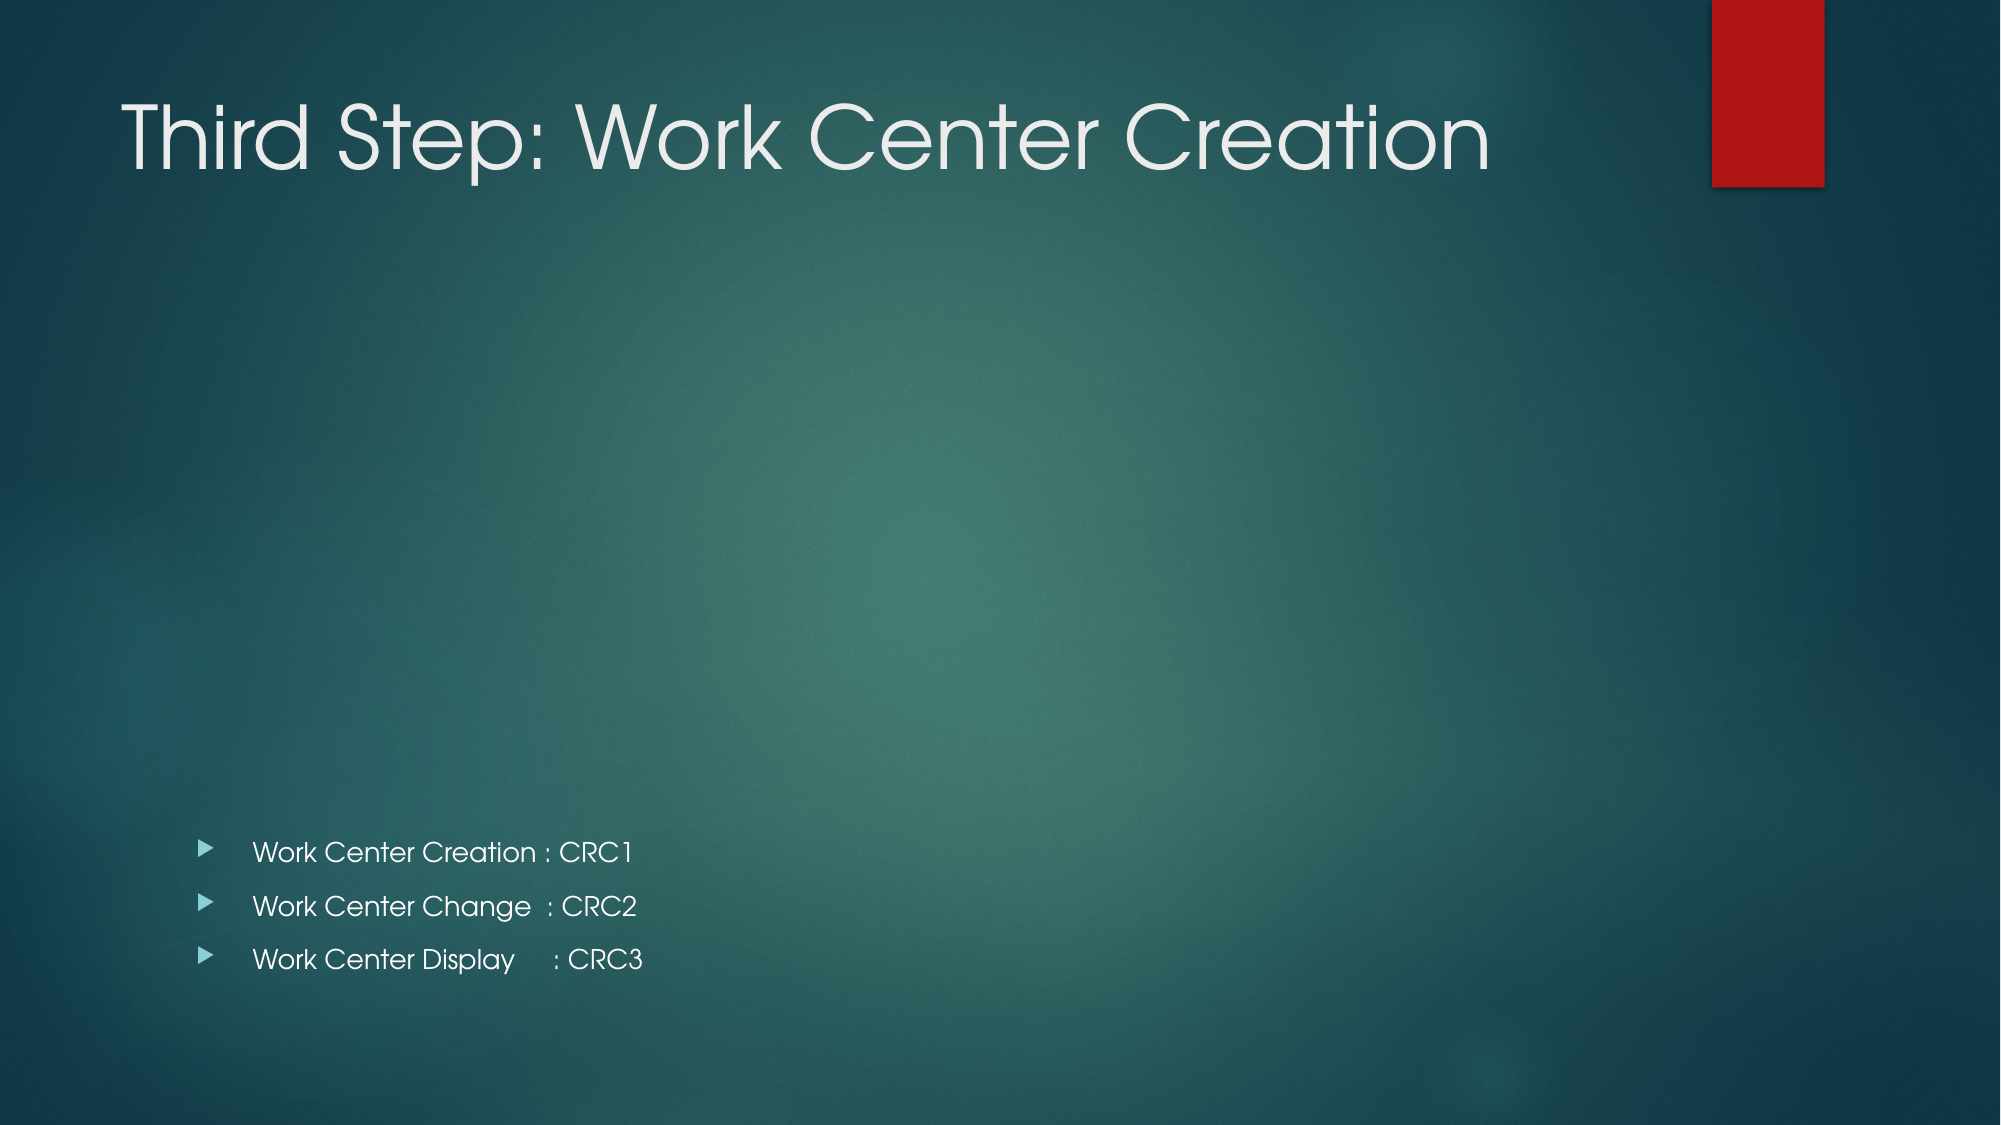

# Third Step: Work Center Creation

Work Center Creation : CRC1
Work Center Change  : CRC2
Work Center Display     : CRC3